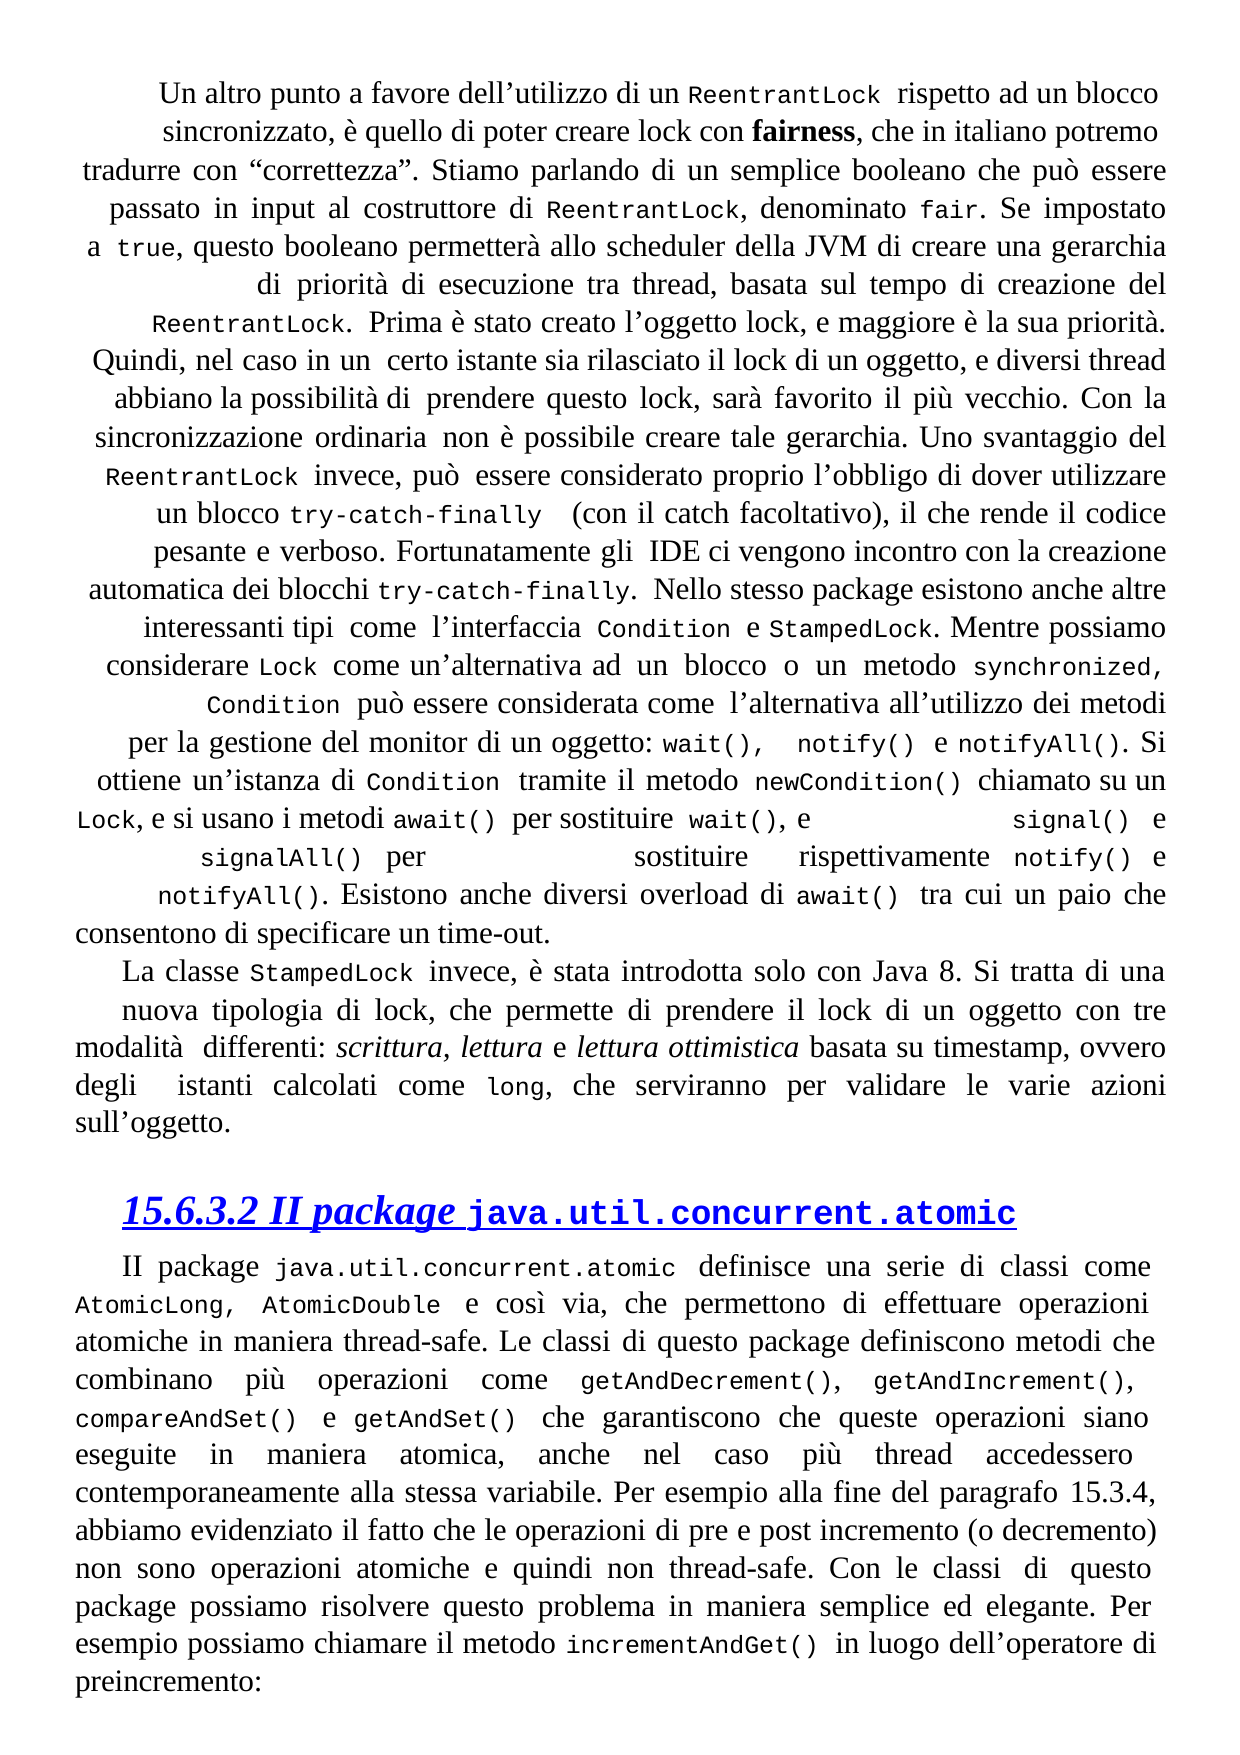

Un altro punto a favore dell’utilizzo di un ReentrantLock rispetto ad un blocco  sincronizzato, è quello di poter creare lock con fairness, che in italiano potremo  tradurre con “correttezza”. Stiamo parlando di un semplice booleano che può essere  passato in input al costruttore di ReentrantLock, denominato fair. Se impostato a  true, questo booleano permetterà allo scheduler della JVM di creare una gerarchia di  priorità di esecuzione tra thread, basata sul tempo di creazione del ReentrantLock.  Prima è stato creato l’oggetto lock, e maggiore è la sua priorità. Quindi, nel caso in un  certo istante sia rilasciato il lock di un oggetto, e diversi thread abbiano la possibilità di  prendere questo lock, sarà favorito il più vecchio. Con la sincronizzazione ordinaria  non è possibile creare tale gerarchia. Uno svantaggio del ReentrantLock invece, può  essere considerato proprio l’obbligo di dover utilizzare un blocco try-catch-finally  (con il catch facoltativo), il che rende il codice pesante e verboso. Fortunatamente gli  IDE ci vengono incontro con la creazione automatica dei blocchi try-catch-finally.  Nello stesso package esistono anche altre interessanti tipi come l’interfaccia  Condition e StampedLock. Mentre possiamo considerare Lock come un’alternativa ad  un blocco o un metodo synchronized,	Condition può essere considerata come  l’alternativa all’utilizzo dei metodi per la gestione del monitor di un oggetto: wait(),  notify() e notifyAll(). Si ottiene un’istanza di Condition tramite il metodo  newCondition() chiamato su un Lock, e si usano i metodi await() per sostituire  wait(),	e	signal() e	signalAll() per	sostituire	rispettivamente	notify() e  notifyAll(). Esistono anche diversi overload di await() tra cui un paio che
consentono di specificare un time-out.
La classe StampedLock invece, è stata introdotta solo con Java 8. Si tratta di una
nuova tipologia di lock, che permette di prendere il lock di un oggetto con tre modalità  differenti: scrittura, lettura e lettura ottimistica basata su timestamp, ovvero degli  istanti calcolati come long, che serviranno per validare le varie azioni sull’oggetto.

15.6.3.2 II package java.util.concurrent.atomic
II package java.util.concurrent.atomic definisce una serie di classi come  AtomicLong, AtomicDouble e così via, che permettono di effettuare operazioni  atomiche in maniera thread-safe. Le classi di questo package definiscono metodi che  combinano più operazioni come getAndDecrement(), getAndIncrement(),  compareAndSet() e getAndSet() che garantiscono che queste operazioni siano  eseguite in maniera atomica, anche nel caso più thread accedessero  contemporaneamente alla stessa variabile. Per esempio alla fine del paragrafo 15.3.4,  abbiamo evidenziato il fatto che le operazioni di pre e post incremento (o decremento)  non sono operazioni atomiche e quindi non thread-safe. Con le classi di questo  package possiamo risolvere questo problema in maniera semplice ed elegante. Per  esempio possiamo chiamare il metodo incrementAndGet() in luogo dell’operatore di  preincremento: